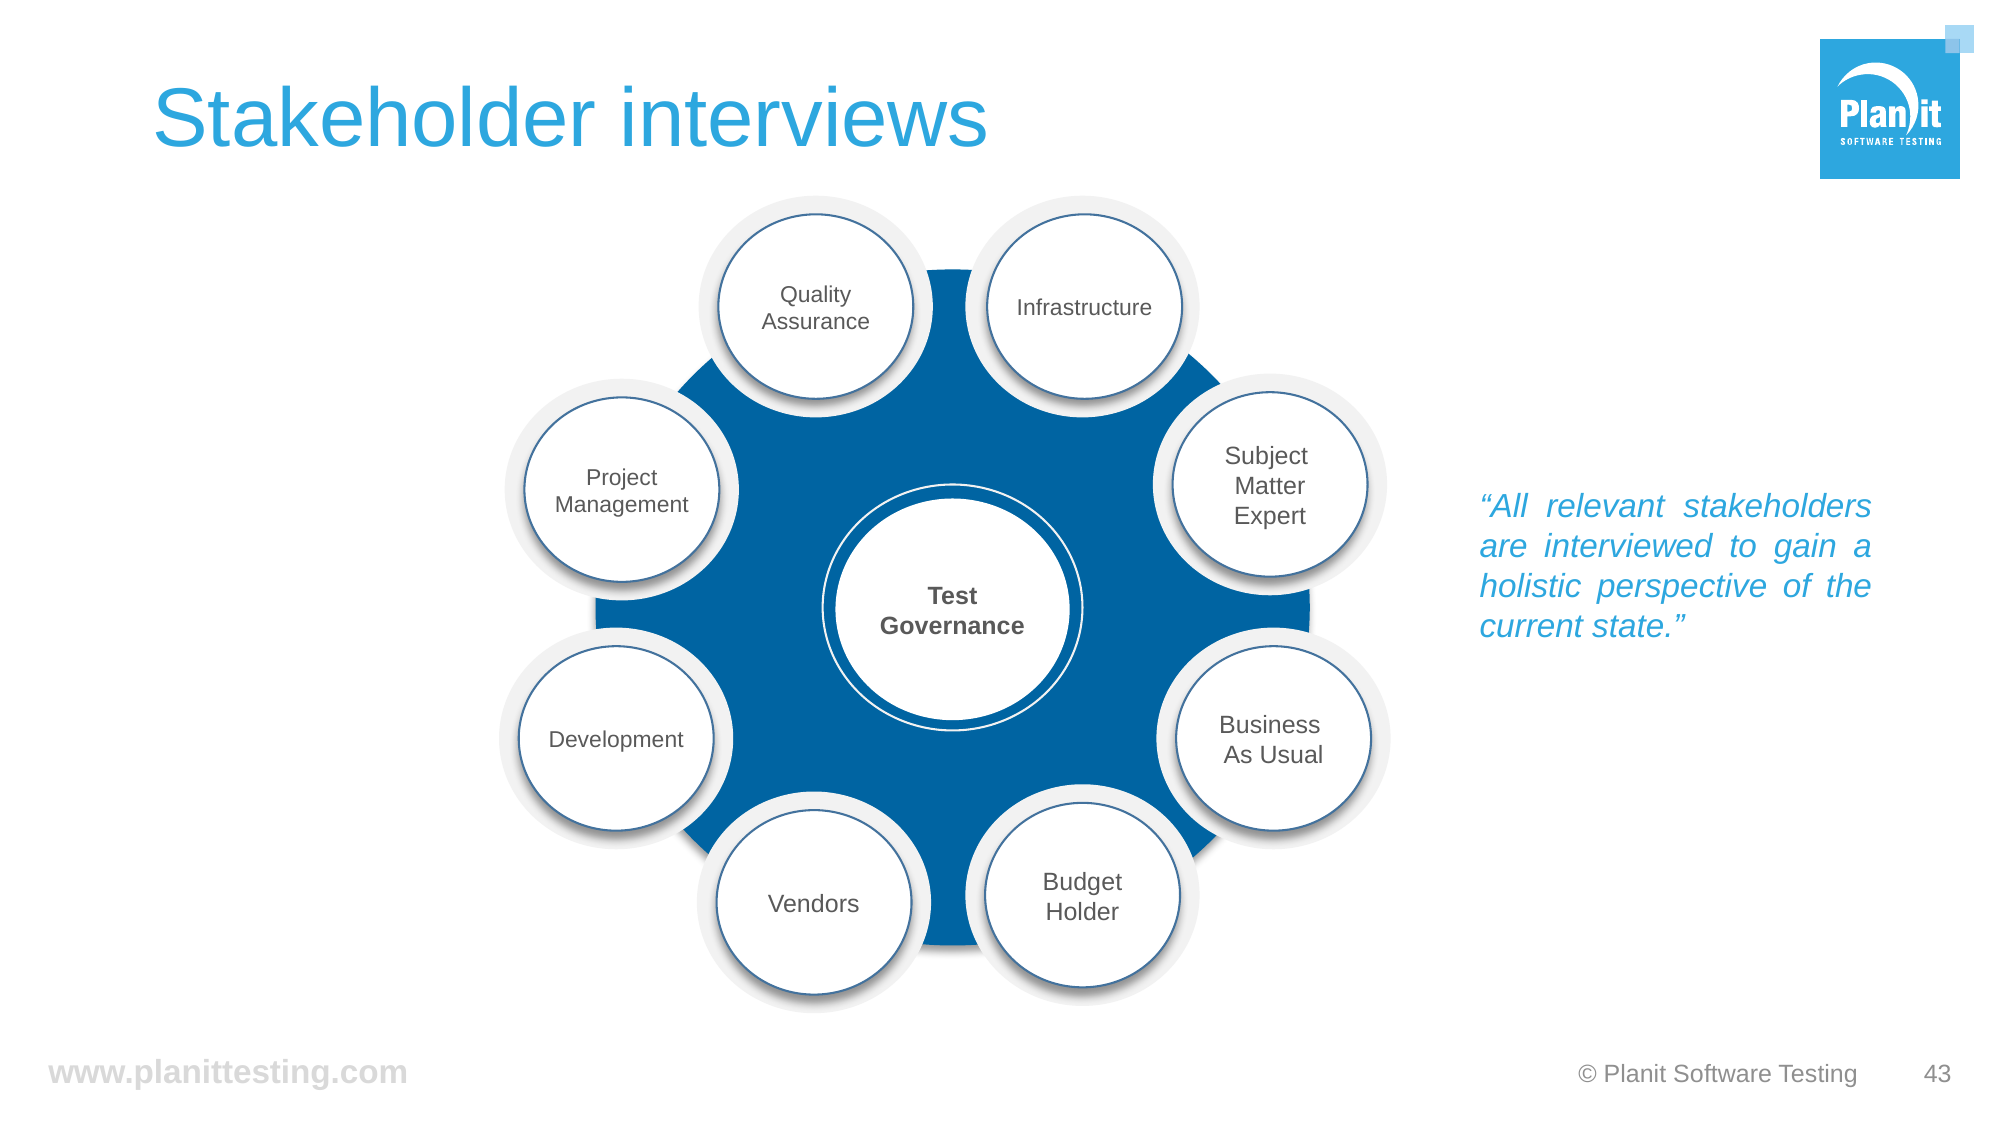

# Stakeholder interviews

Infrastructure
“All relevant stakeholders are interviewed to gain a holistic perspective of the current state.”
Quality Assurance

Subject
Matter Expert

Project Management

Test Governance

Business
As Usual
Development

Budget Holder

Vendors
© Planit Software Testing
43